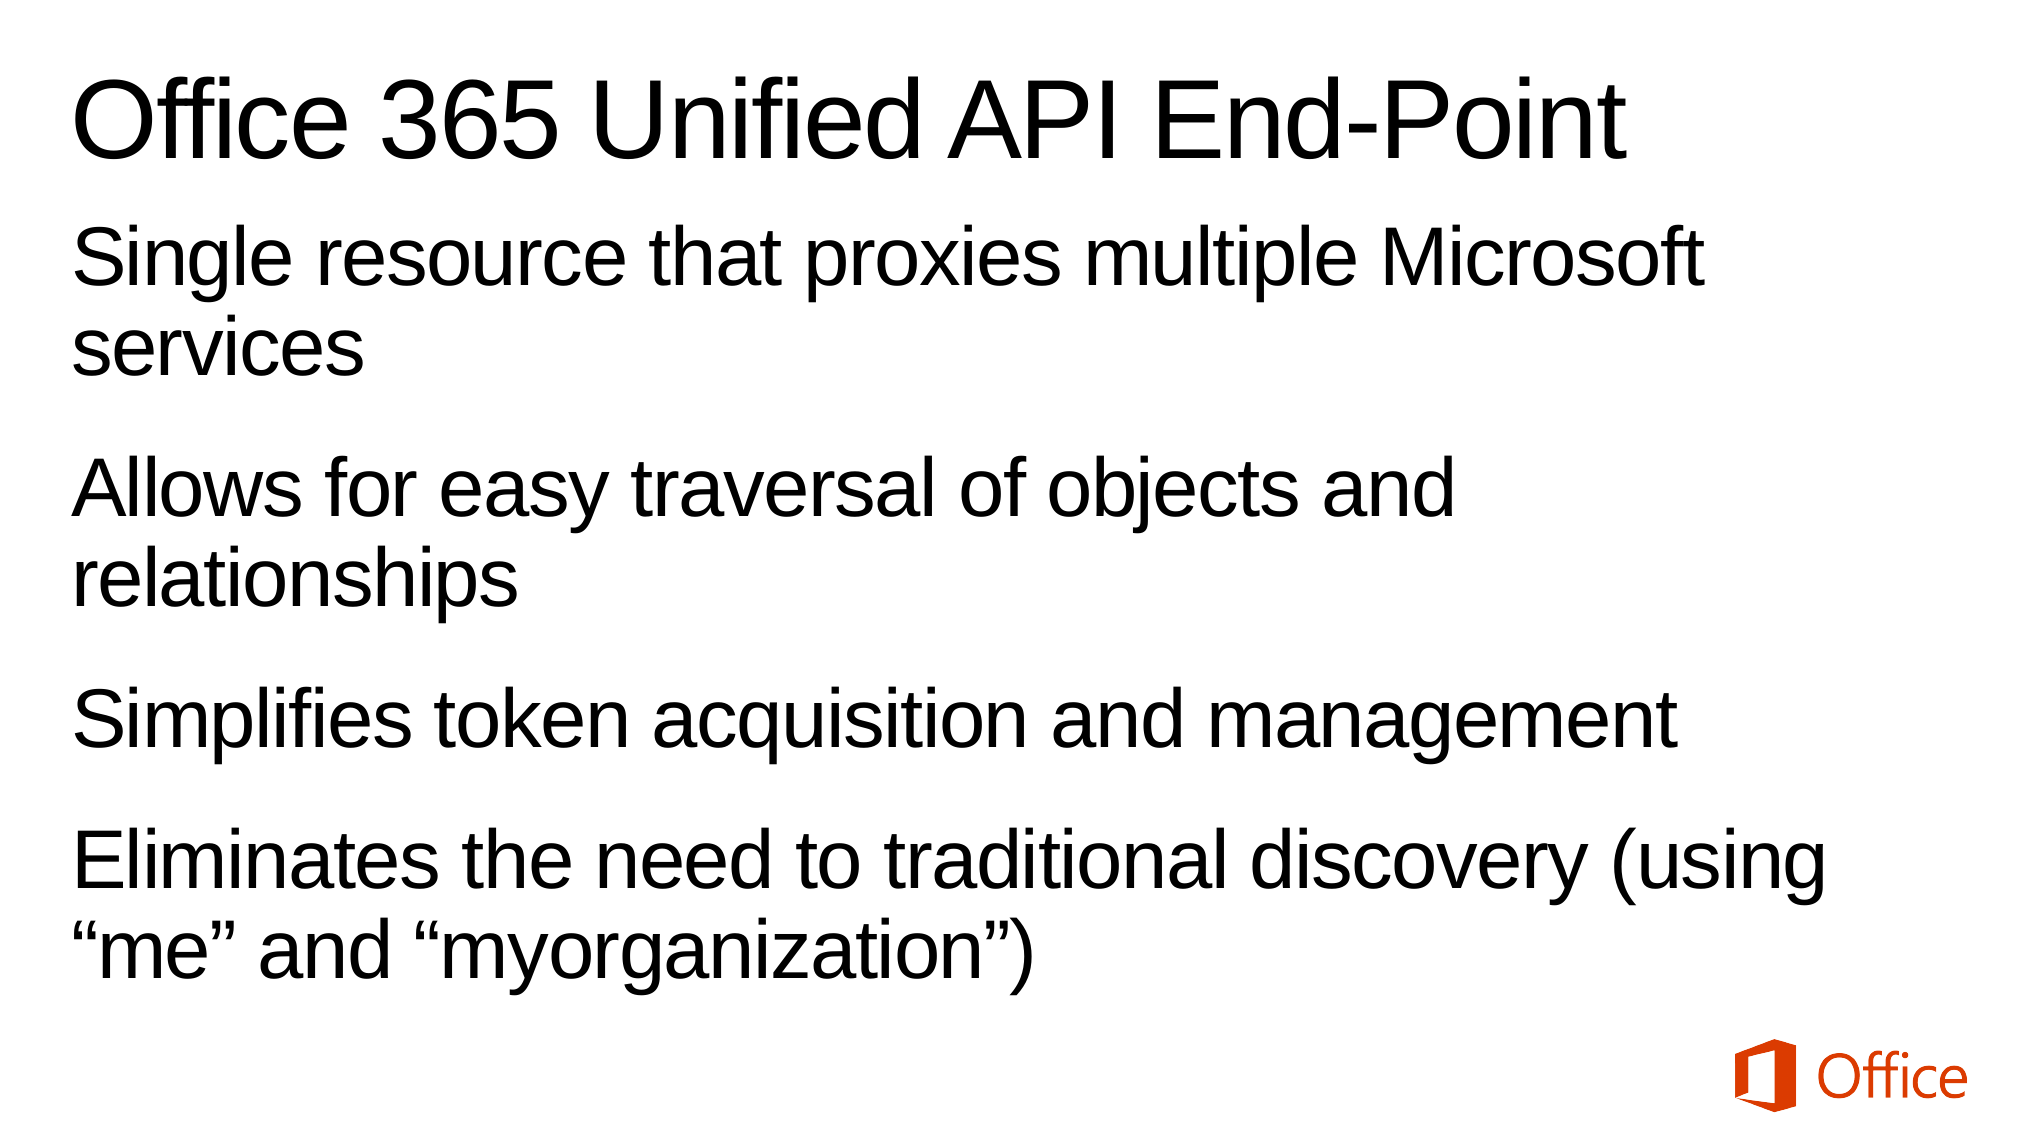

# Office 365 Unified API End-Point
Single resource that proxies multiple Microsoft services
Allows for easy traversal of objects and relationships
Simplifies token acquisition and management
Eliminates the need to traditional discovery (using “me” and “myorganization”)